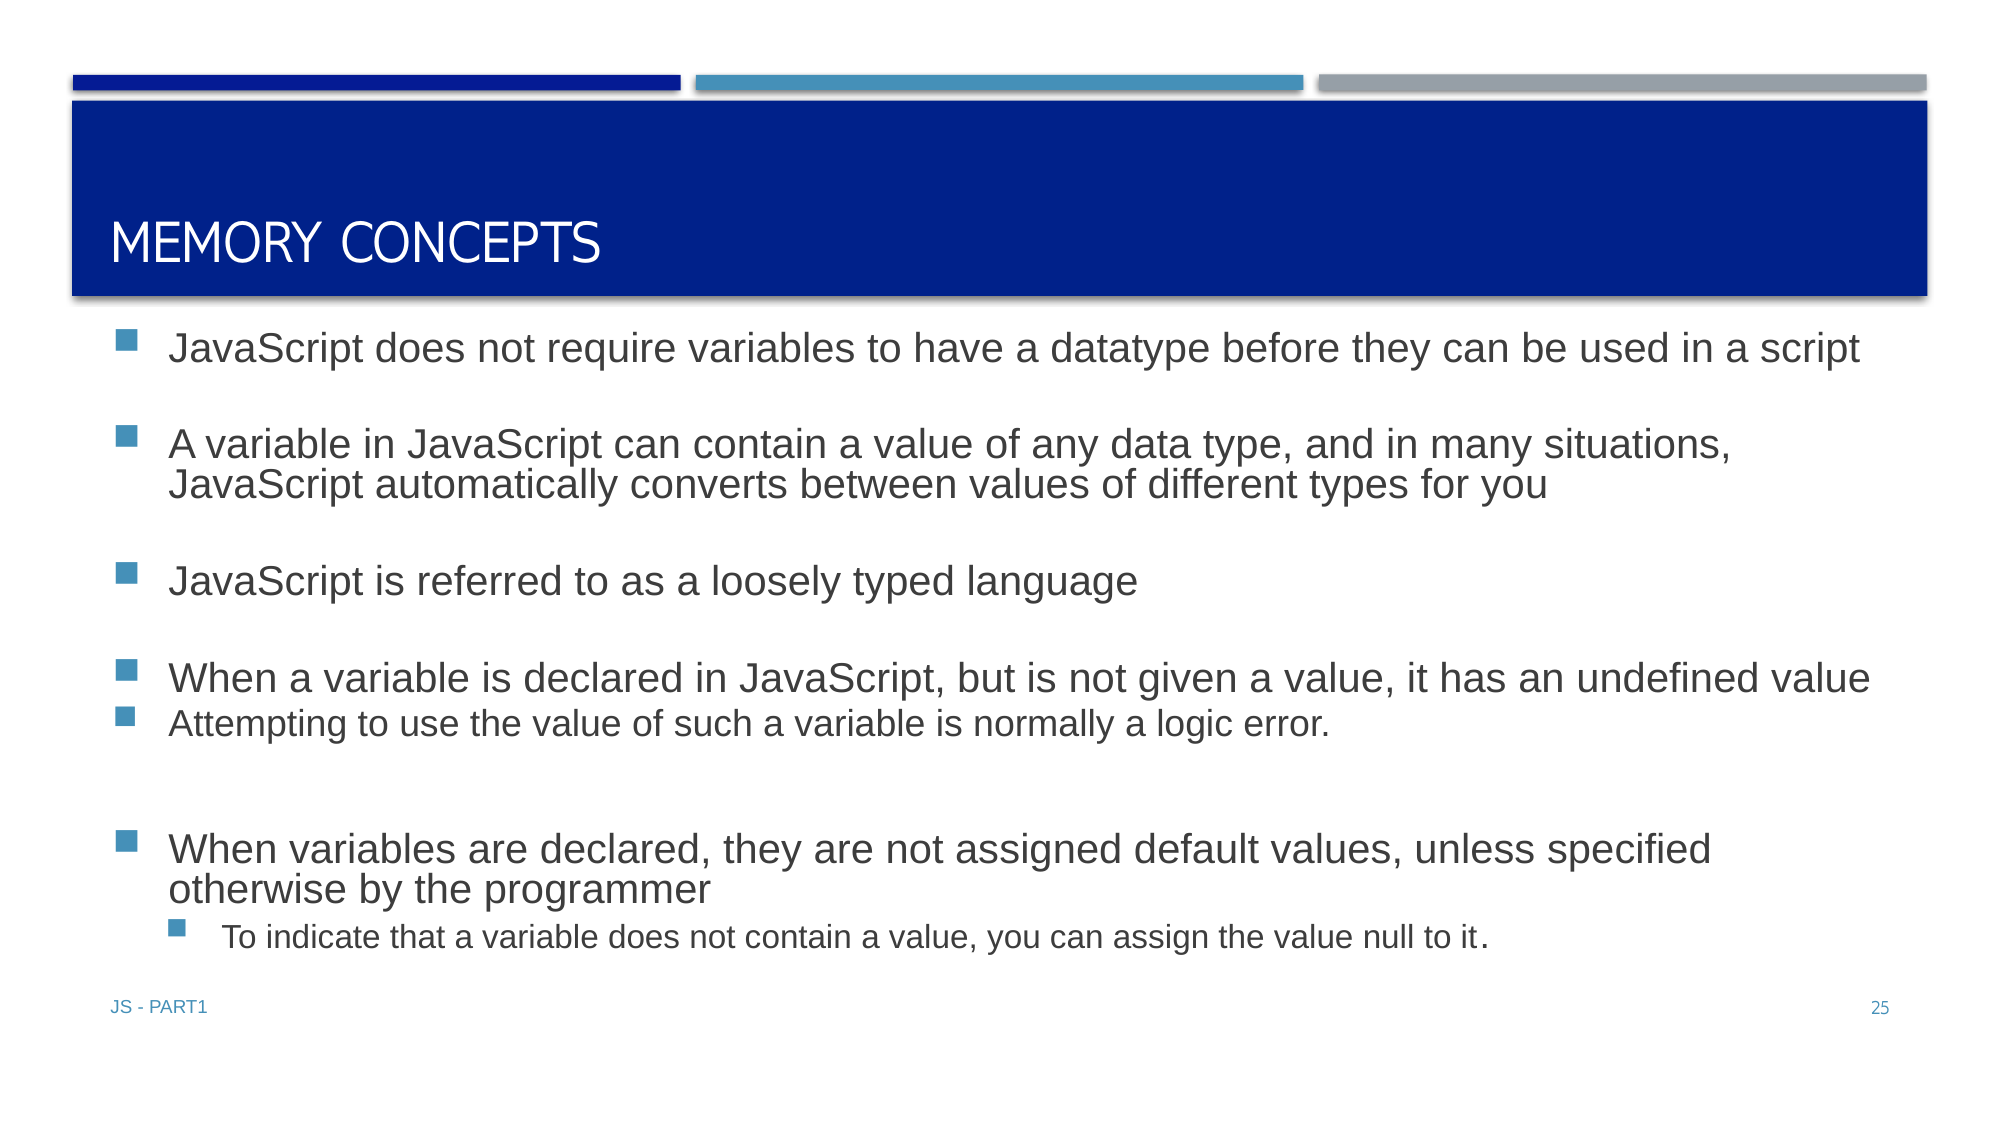

# Memory Concepts
JavaScript does not require variables to have a datatype before they can be used in a script

A variable in JavaScript can contain a value of any data type, and in many situations, JavaScript automatically converts between values of different types for you

JavaScript is referred to as a loosely typed language

When a variable is declared in JavaScript, but is not given a value, it has an undefined value
Attempting to use the value of such a variable is normally a logic error.

When variables are declared, they are not assigned default values, unless specified otherwise by the programmer
To indicate that a variable does not contain a value, you can assign the value null to it.

JS - Part1
25